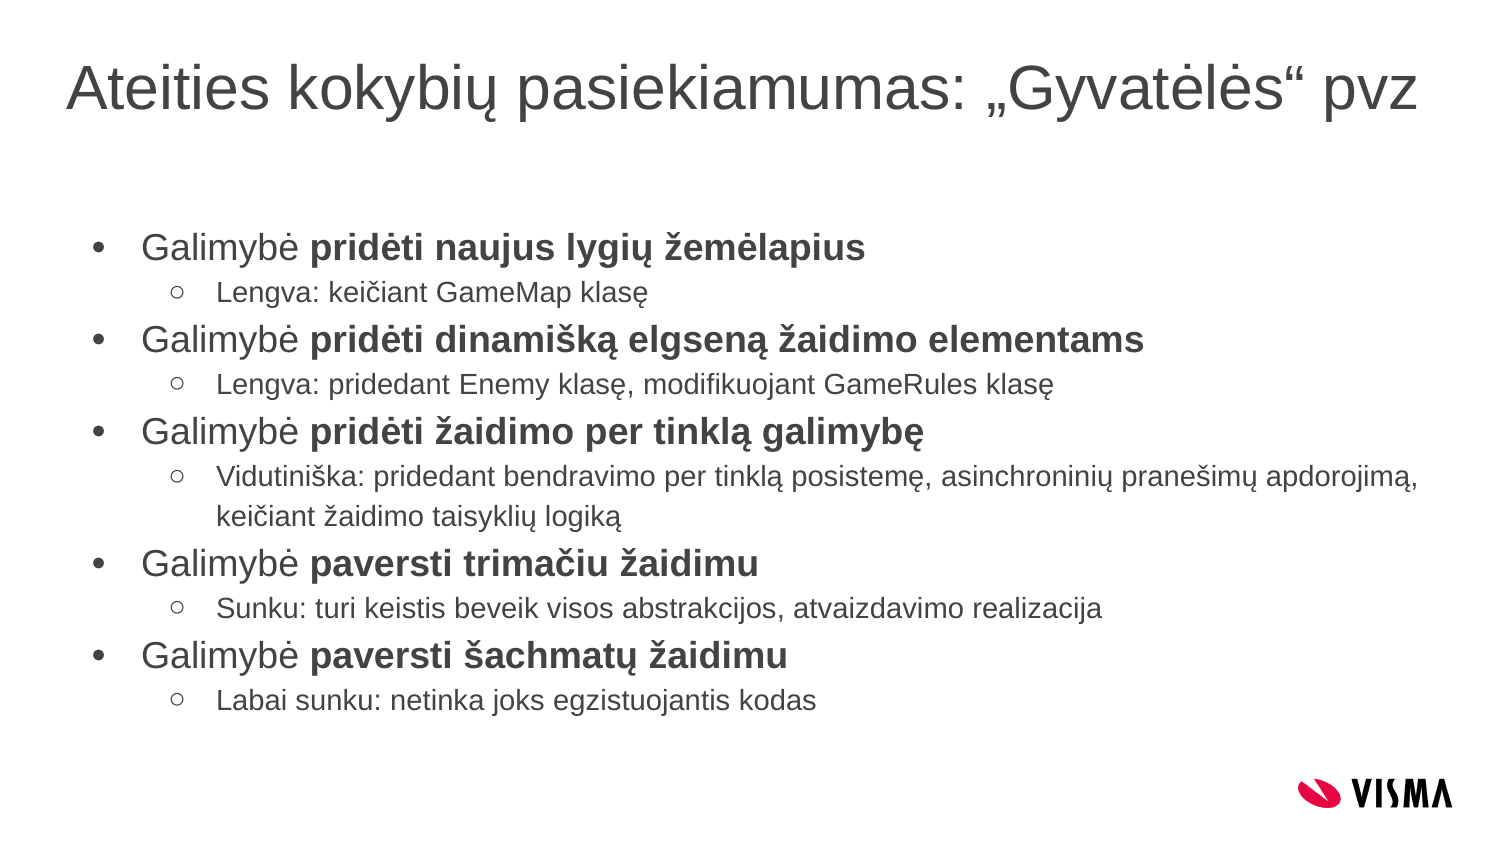

# Ateities kokybių pasiekiamumas: „Gyvatėlės“ pvz
Galimybė pridėti naujus lygių žemėlapius
Lengva: keičiant GameMap klasę
Galimybė pridėti dinamišką elgseną žaidimo elementams
Lengva: pridedant Enemy klasę, modifikuojant GameRules klasę
Galimybė pridėti žaidimo per tinklą galimybę
Vidutiniška: pridedant bendravimo per tinklą posistemę, asinchroninių pranešimų apdorojimą, keičiant žaidimo taisyklių logiką
Galimybė paversti trimačiu žaidimu
Sunku: turi keistis beveik visos abstrakcijos, atvaizdavimo realizacija
Galimybė paversti šachmatų žaidimu
Labai sunku: netinka joks egzistuojantis kodas